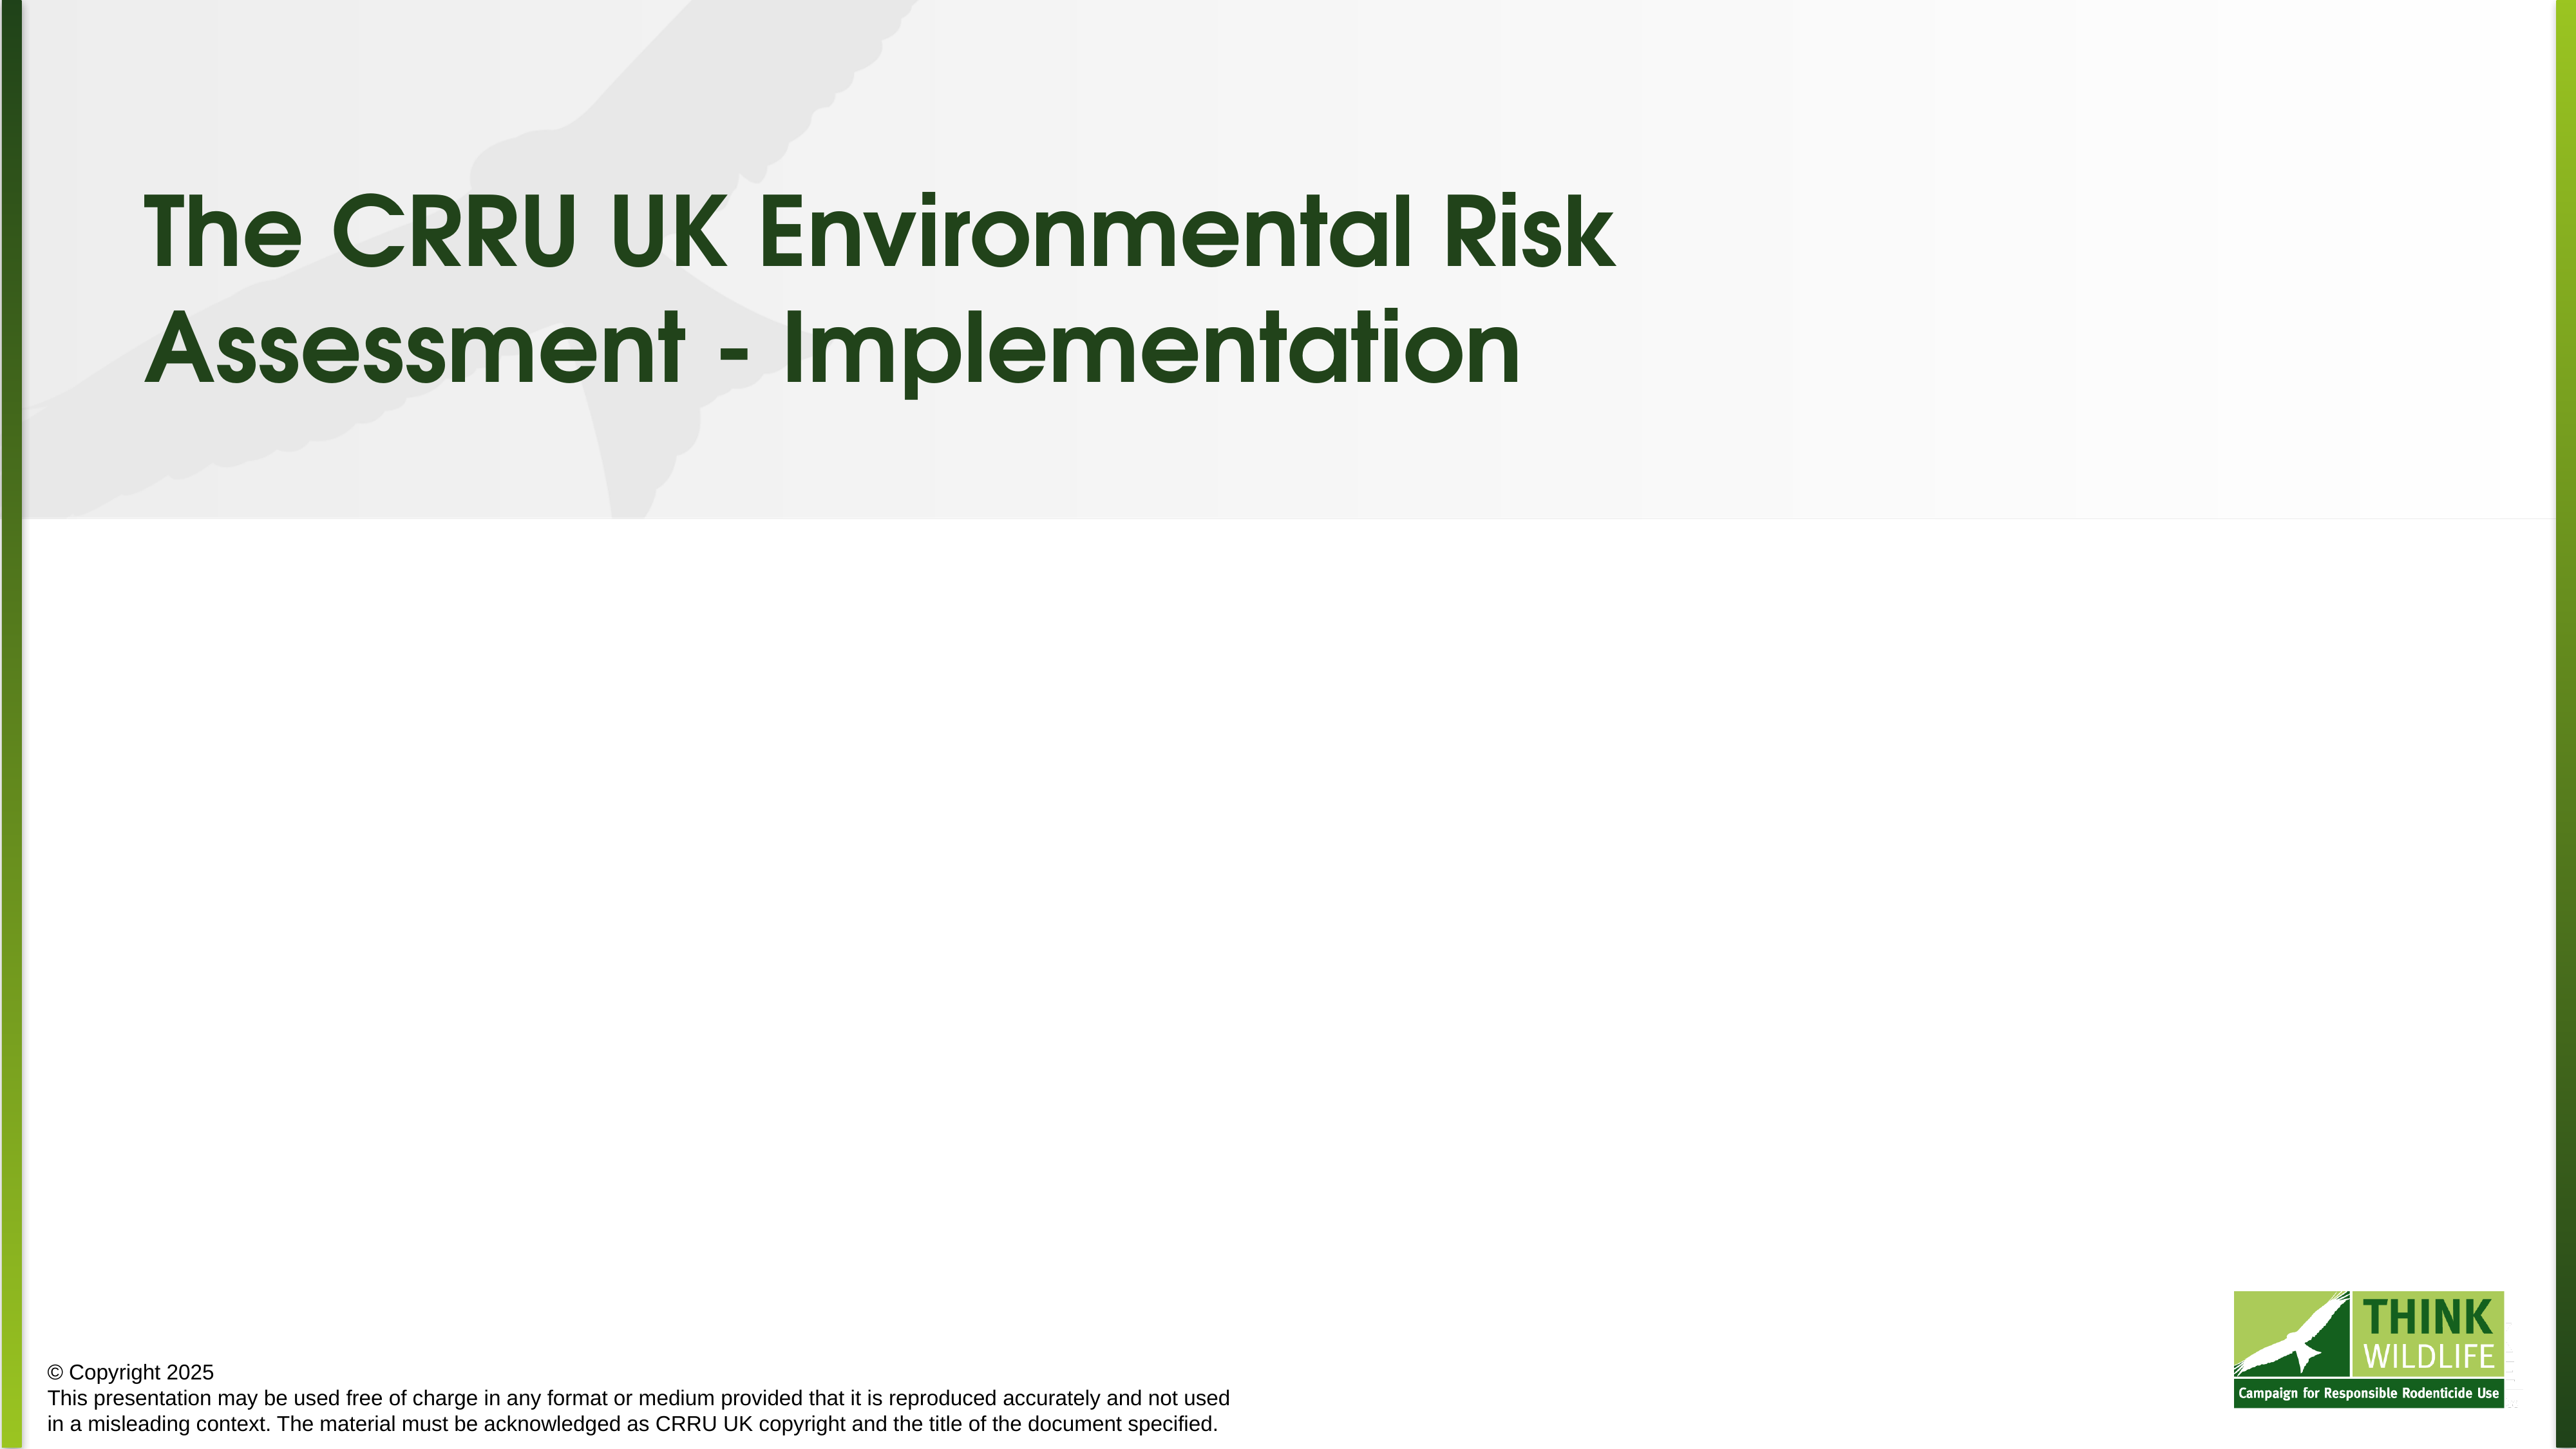

The CRRU UK Environmental Risk Assessment - Implementation

© Copyright 2025
This presentation may be used free of charge in any format or medium provided that it is reproduced accurately and not used
in a misleading context. The material must be acknowledged as CRRU UK copyright and the title of the document specified.